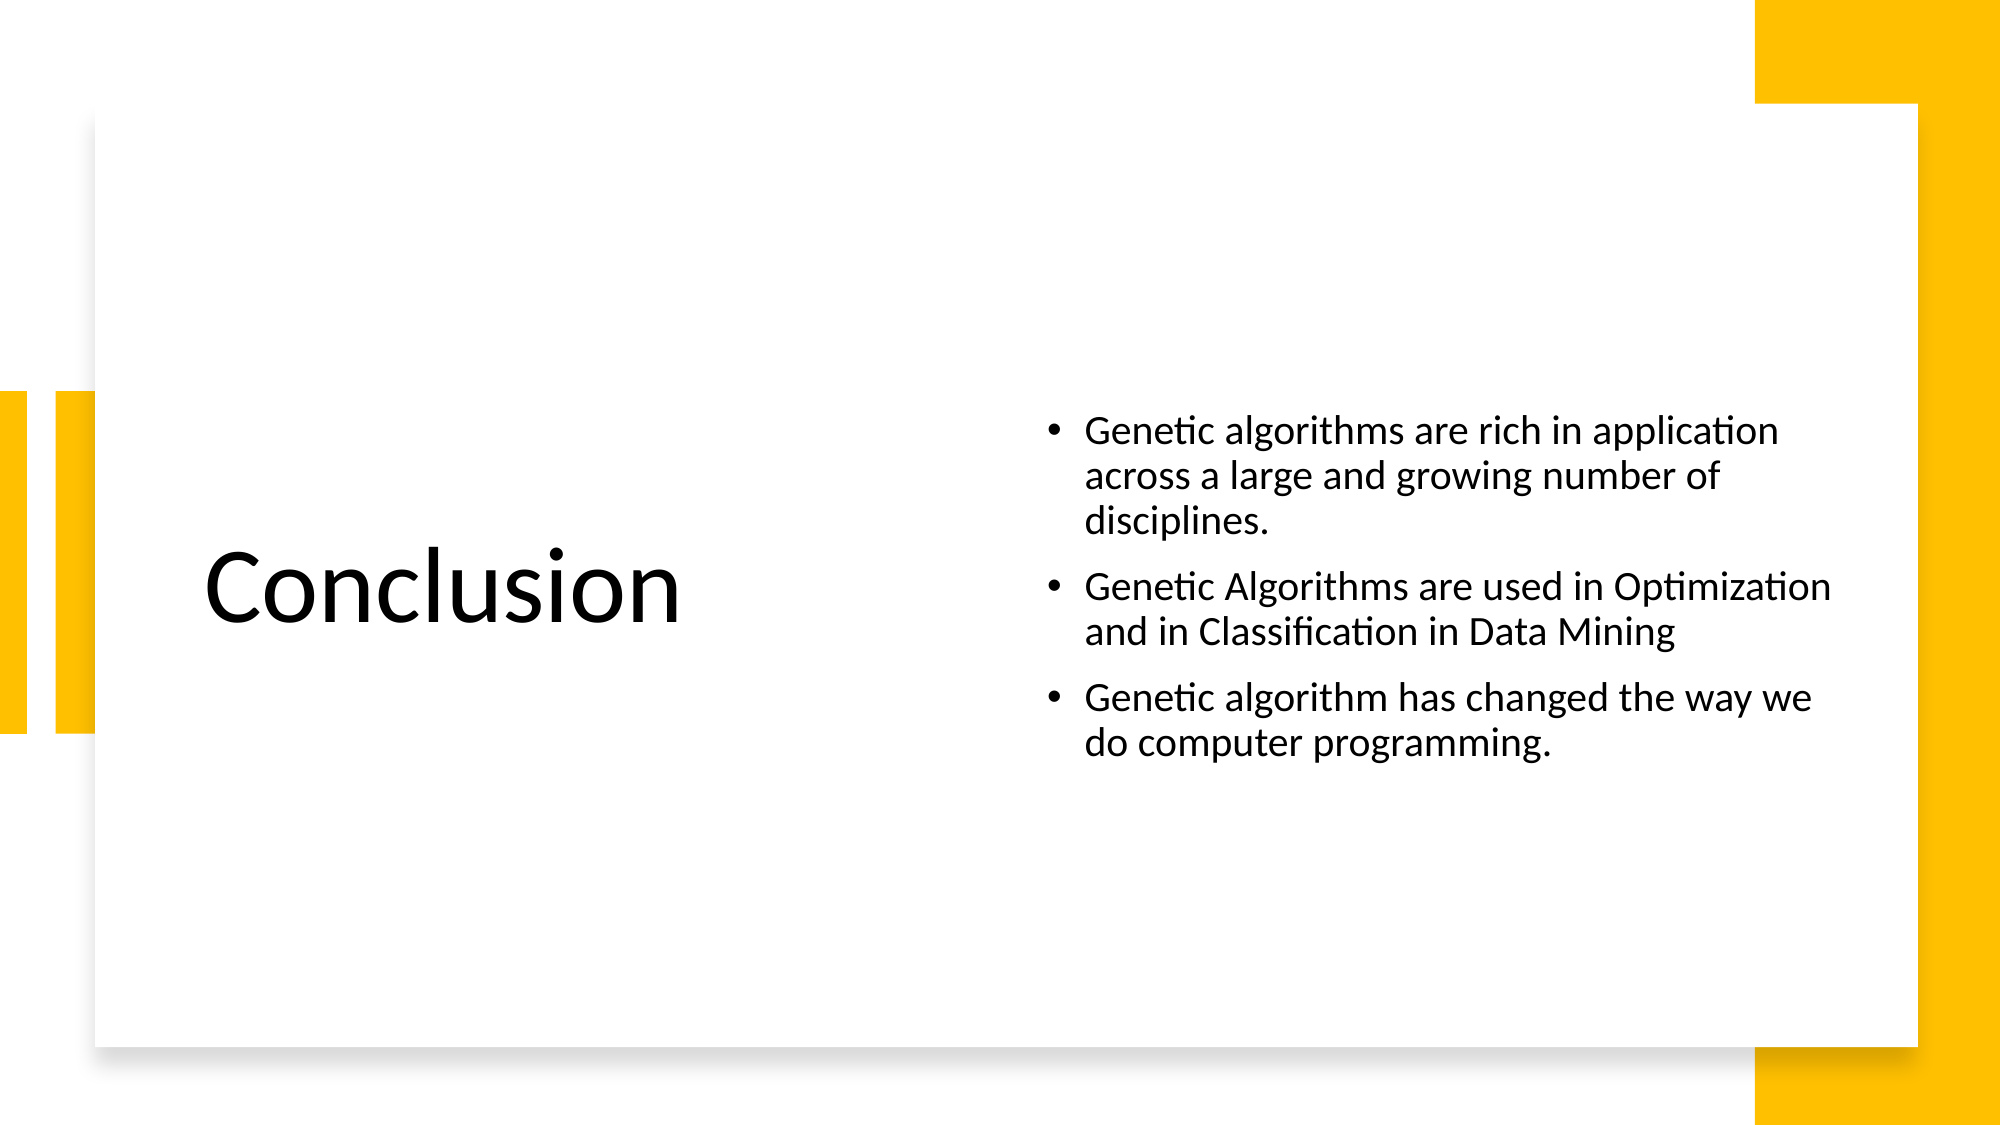

# Conclusion
Genetic algorithms are rich in application across a large and growing number of disciplines.
Genetic Algorithms are used in Optimization and in Classification in Data Mining
Genetic algorithm has changed the way we do computer programming.